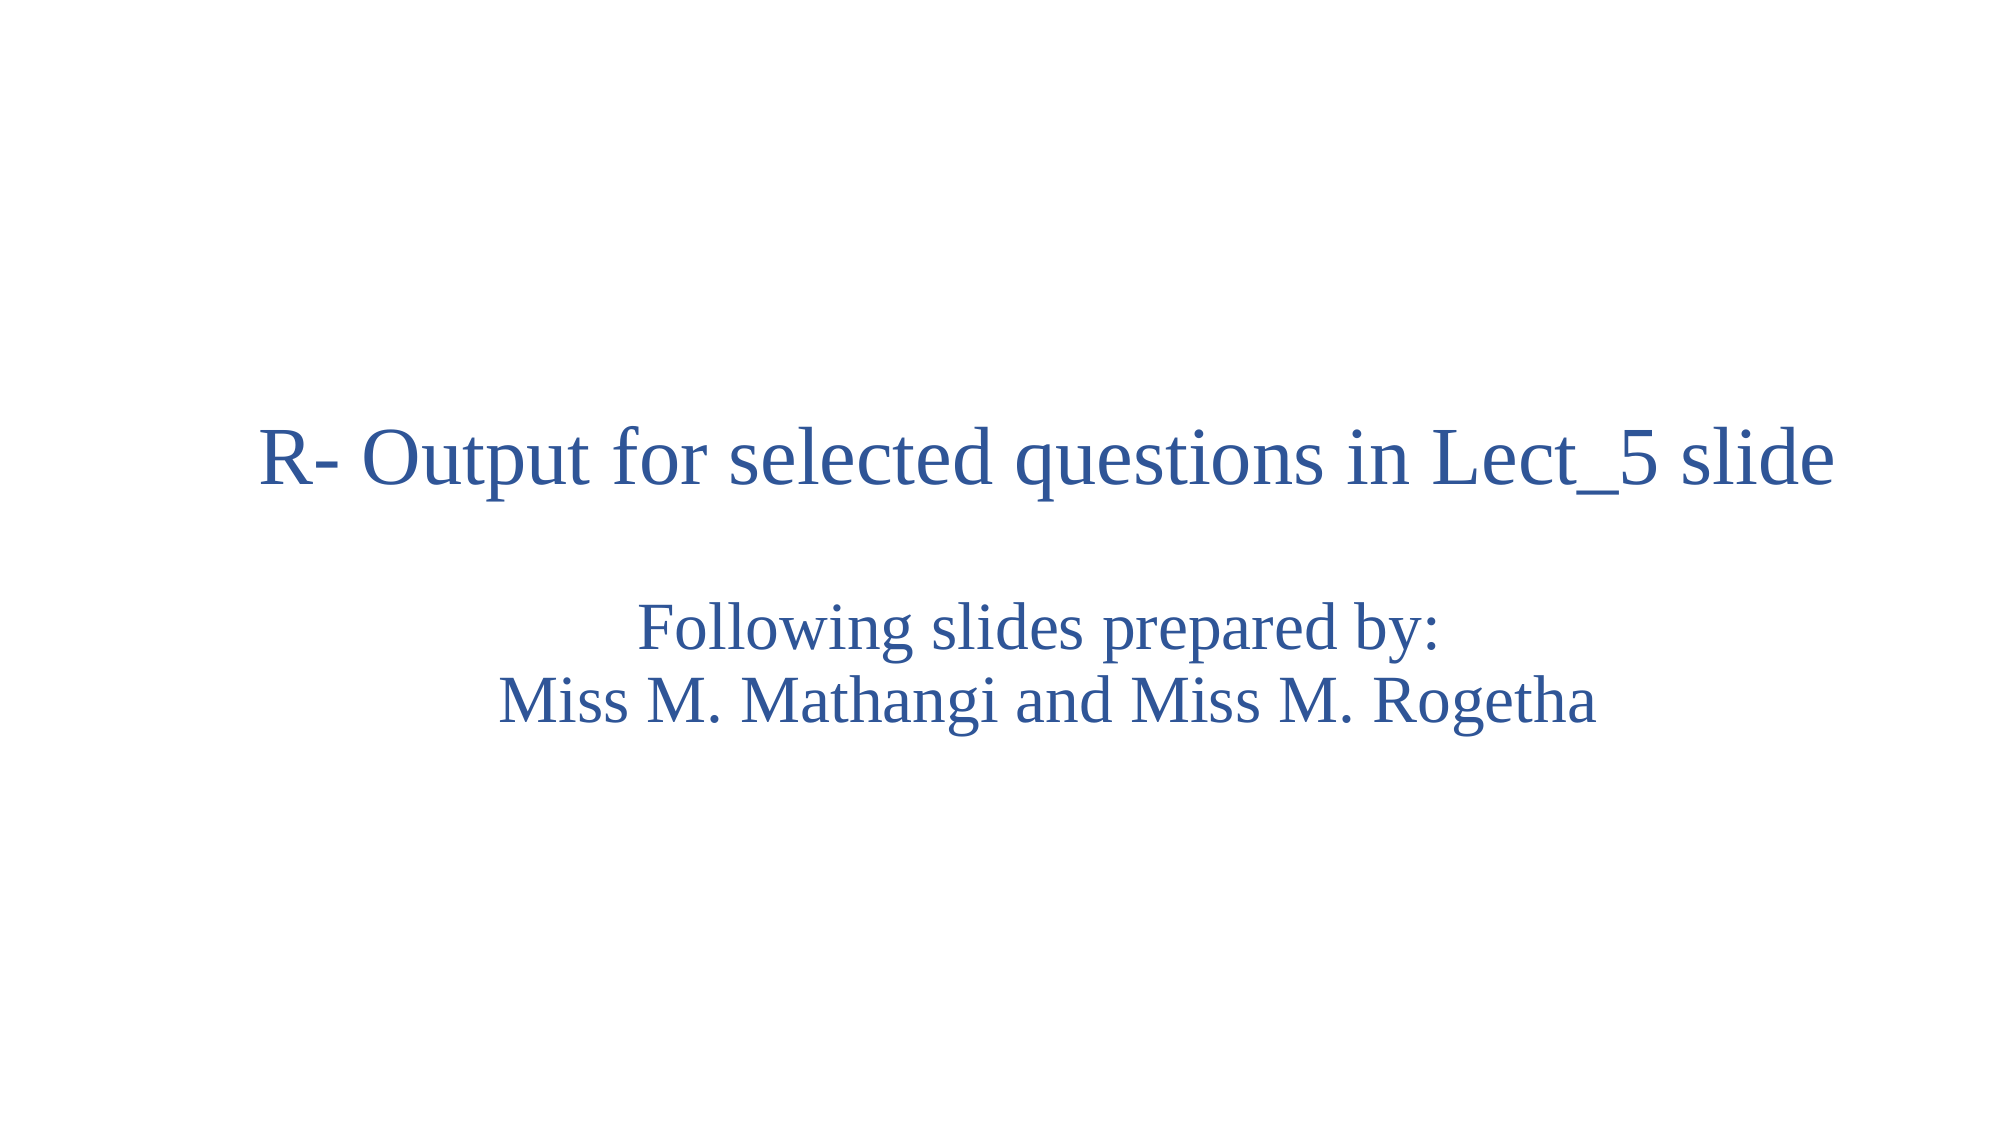

# R- Output for selected questions in Lect_5 slide Following slides prepared by: Miss M. Mathangi and Miss M. Rogetha